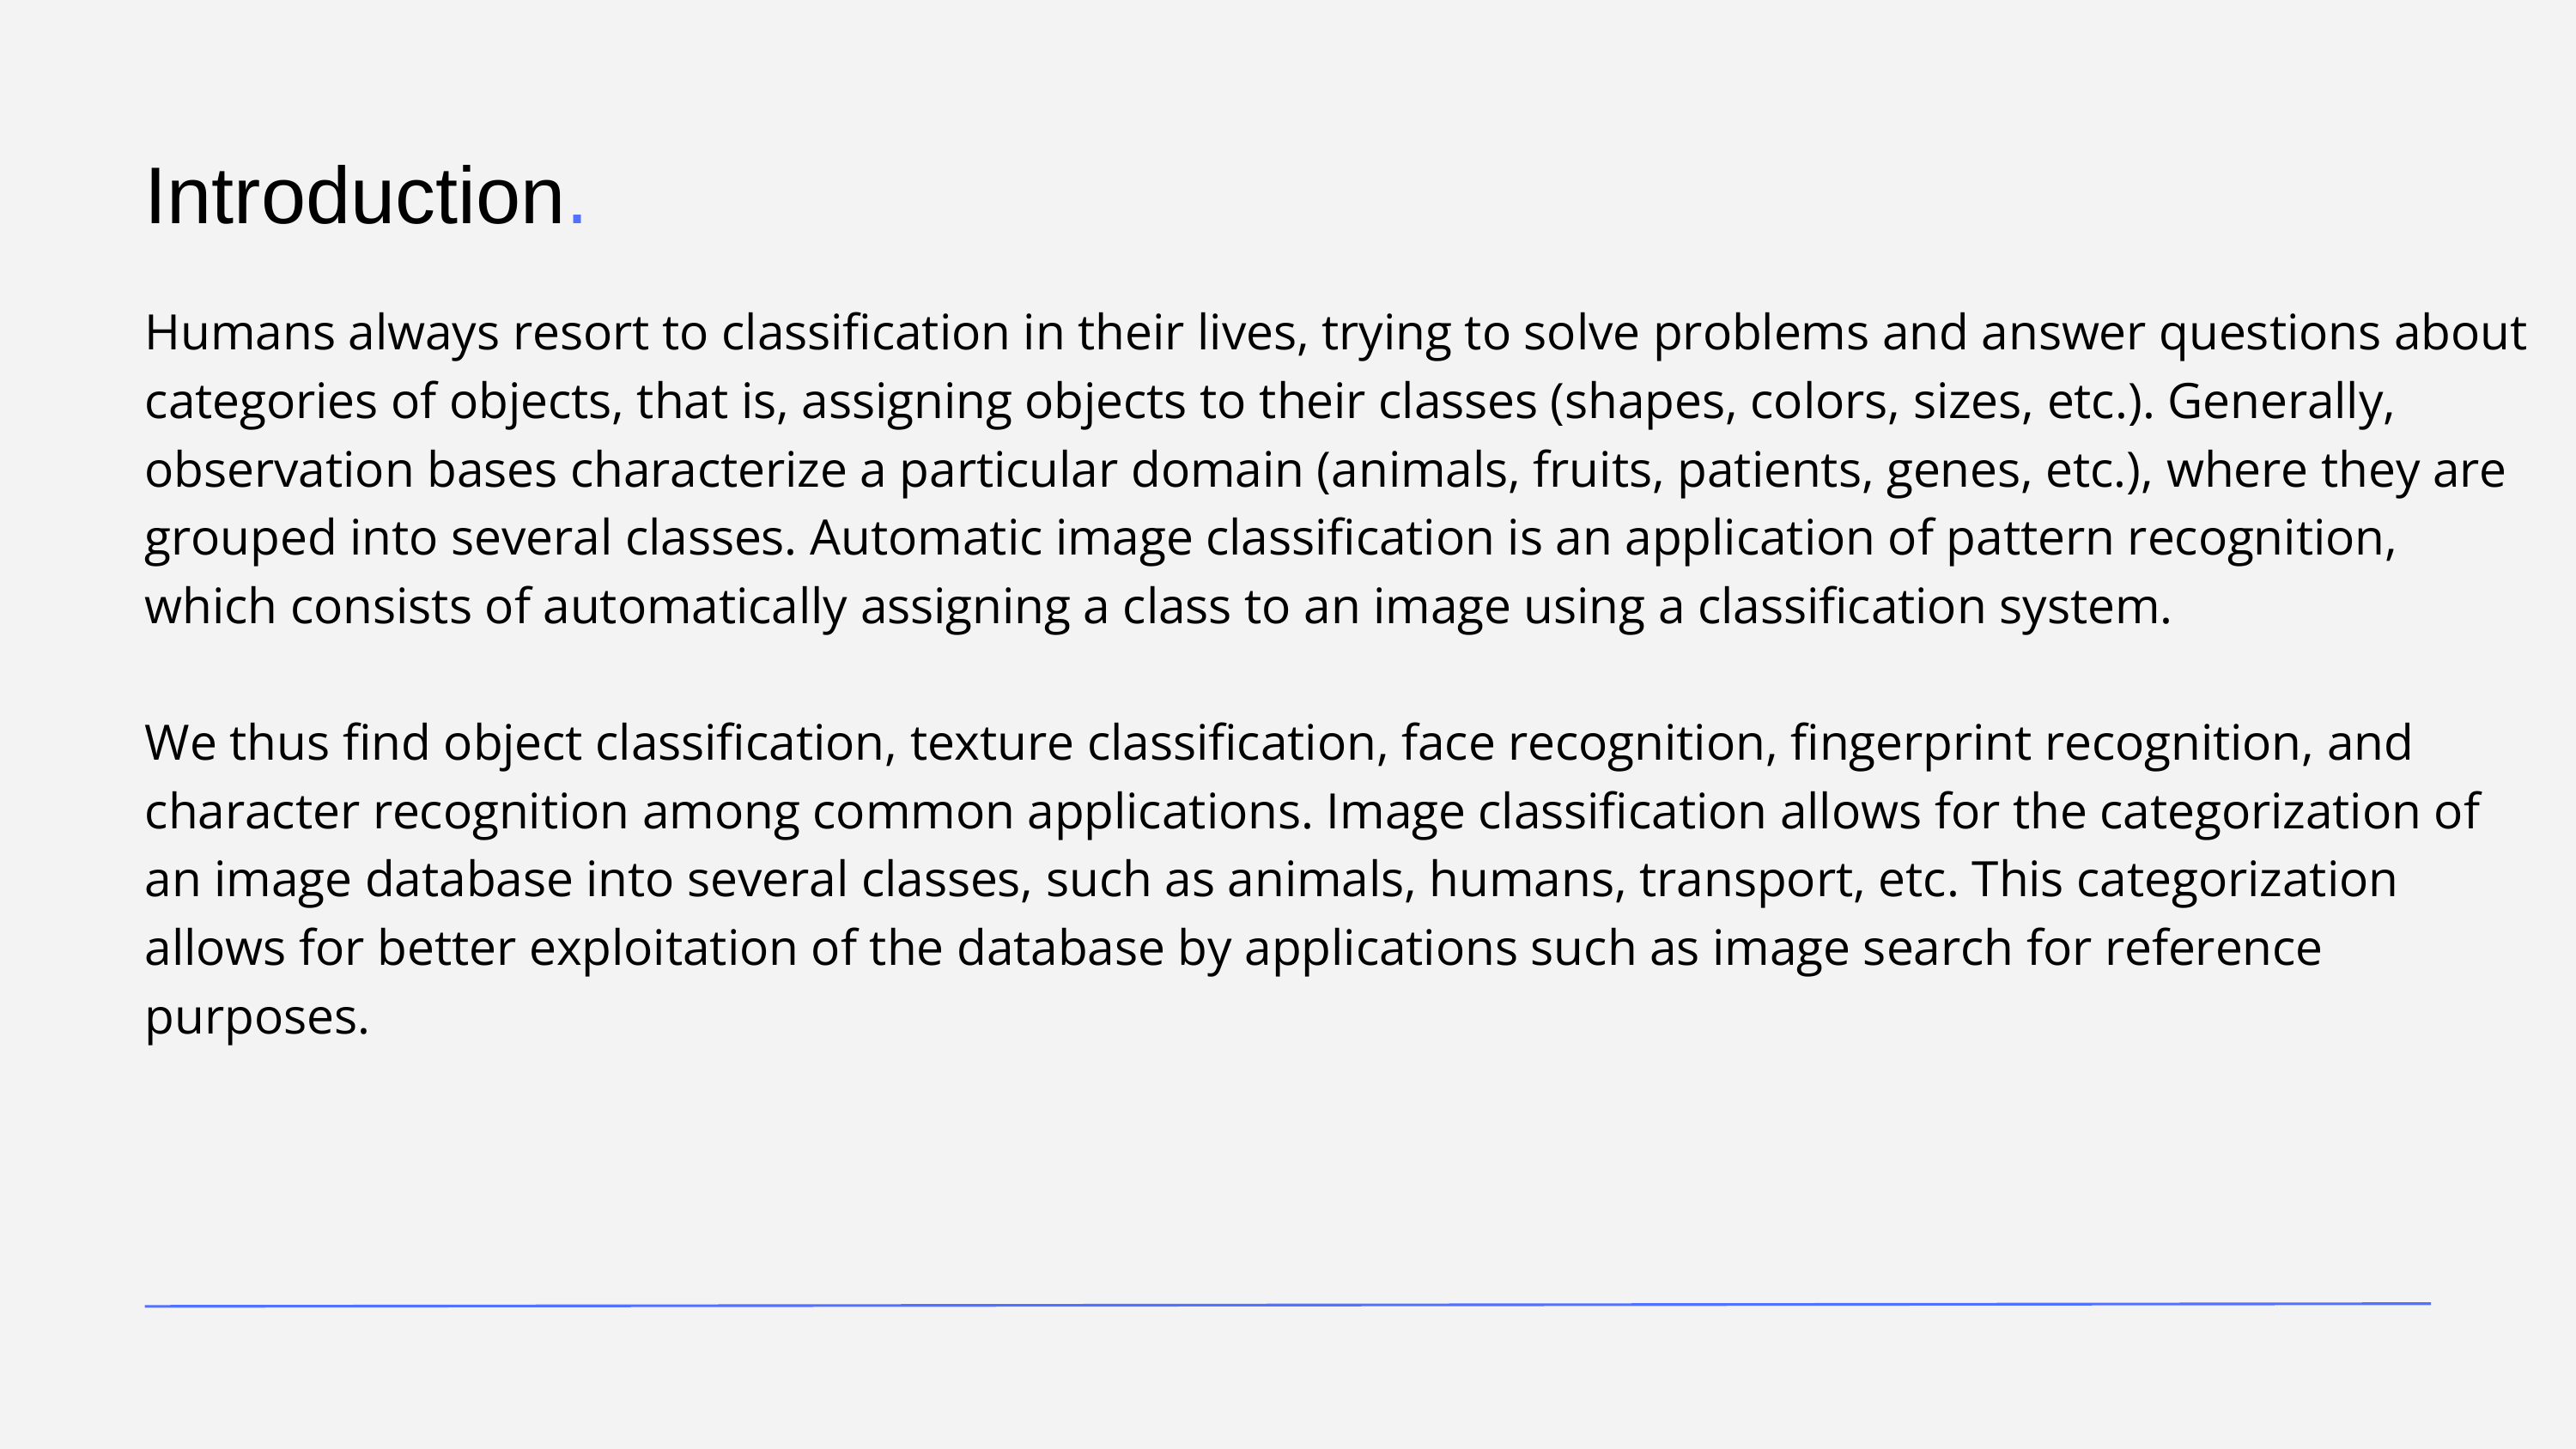

Introduction.
Humans always resort to classification in their lives, trying to solve problems and answer questions about categories of objects, that is, assigning objects to their classes (shapes, colors, sizes, etc.). Generally, observation bases characterize a particular domain (animals, fruits, patients, genes, etc.), where they are grouped into several classes. Automatic image classification is an application of pattern recognition, which consists of automatically assigning a class to an image using a classification system.

We thus find object classification, texture classification, face recognition, fingerprint recognition, and character recognition among common applications. Image classification allows for the categorization of an image database into several classes, such as animals, humans, transport, etc. This categorization allows for better exploitation of the database by applications such as image search for reference purposes.